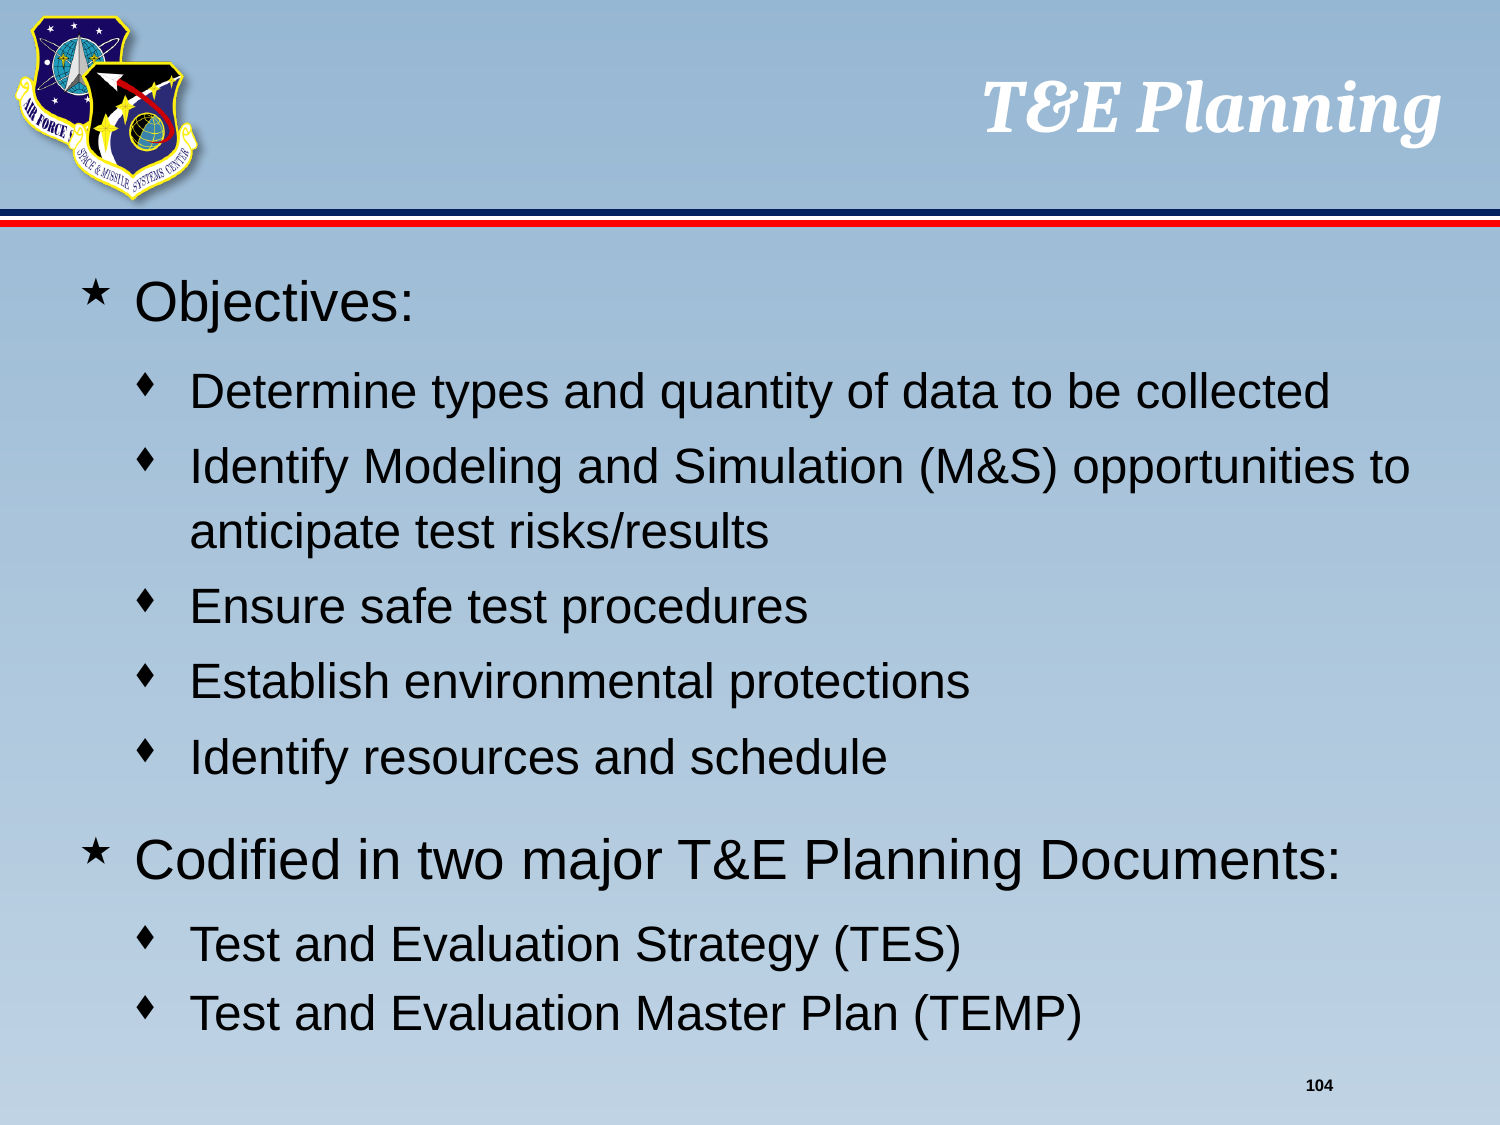

# T&E Planning
Objectives:
Determine types and quantity of data to be collected
Identify Modeling and Simulation (M&S) opportunities to anticipate test risks/results
Ensure safe test procedures
Establish environmental protections
Identify resources and schedule
Codified in two major T&E Planning Documents:
Test and Evaluation Strategy (TES)
Test and Evaluation Master Plan (TEMP)

104